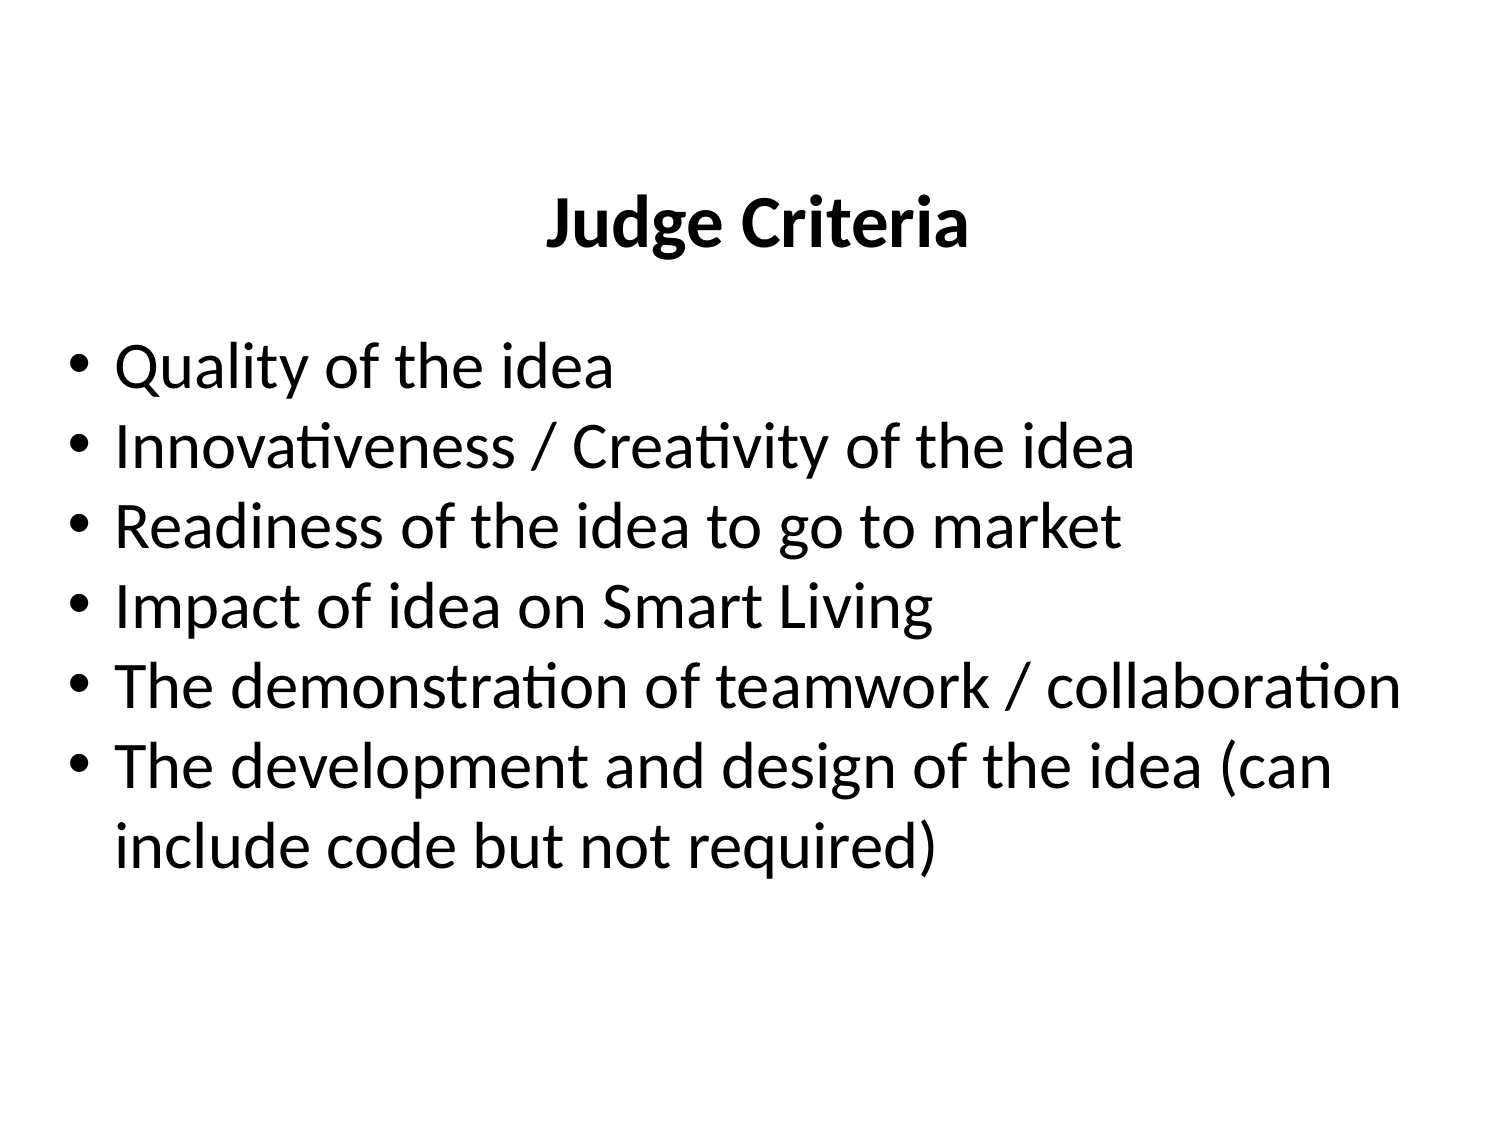

Judge Criteria

Quality of the idea
Innovativeness / Creativity of the idea
Readiness of the idea to go to market
Impact of idea on Smart Living
The demonstration of teamwork / collaboration
The development and design of the idea (can include code but not required)